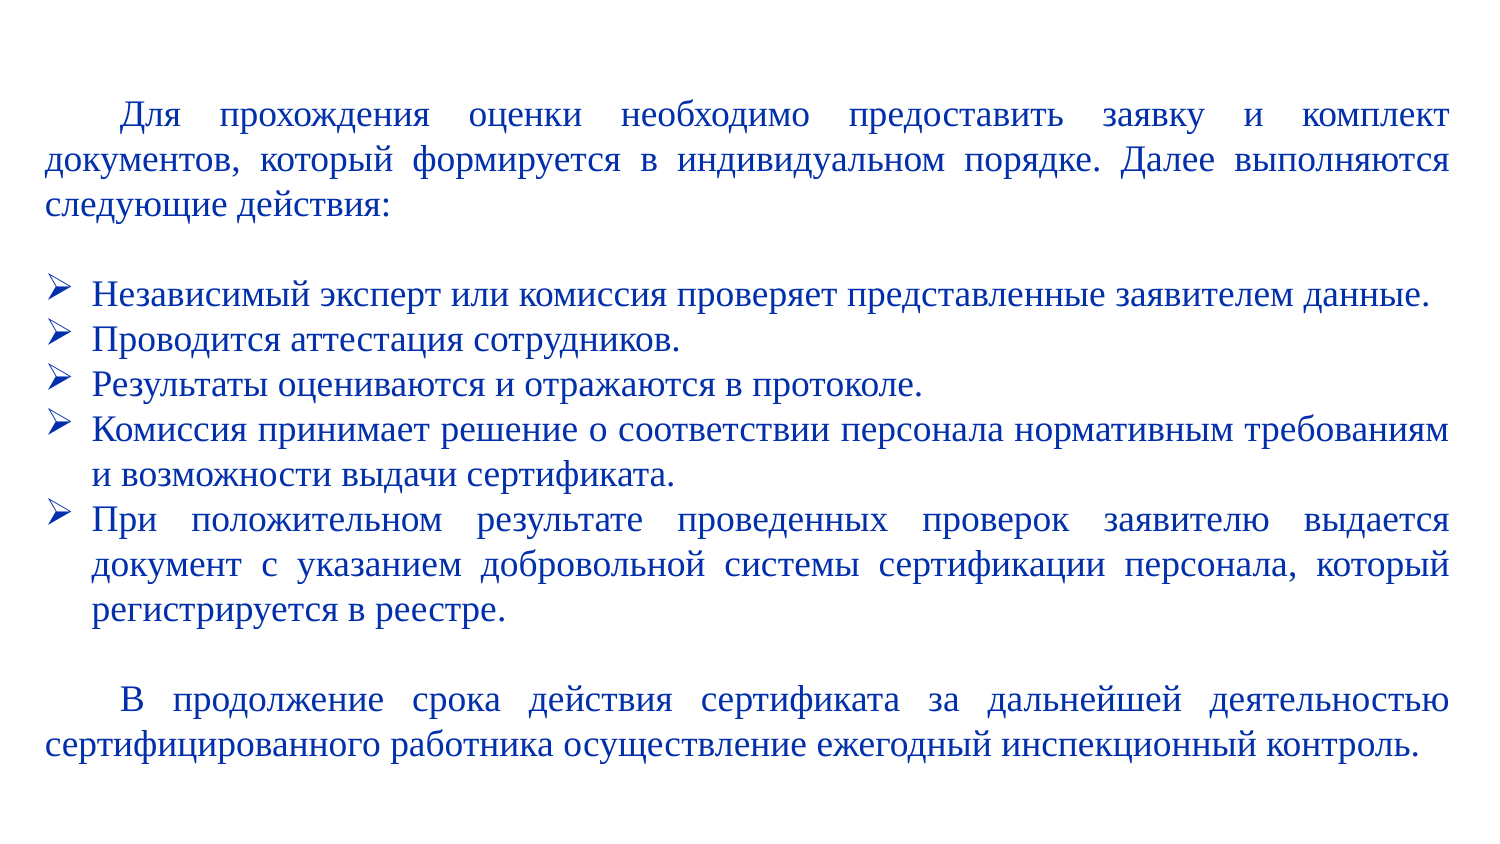

Для прохождения оценки необходимо предоставить заявку и комплект документов, который формируется в индивидуальном порядке. Далее выполняются следующие действия:

Независимый эксперт или комиссия проверяет представленные заявителем данные.
Проводится аттестация сотрудников.
Результаты оцениваются и отражаются в протоколе.
Комиссия принимает решение о соответствии персонала нормативным требованиям и возможности выдачи сертификата.
При положительном результате проведенных проверок заявителю выдается документ с указанием добровольной системы сертификации персонала, который регистрируется в реестре.

В продолжение срока действия сертификата за дальнейшей деятельностью сертифицированного работника осуществление ежегодный инспекционный контроль.
Благодарю за внимание!